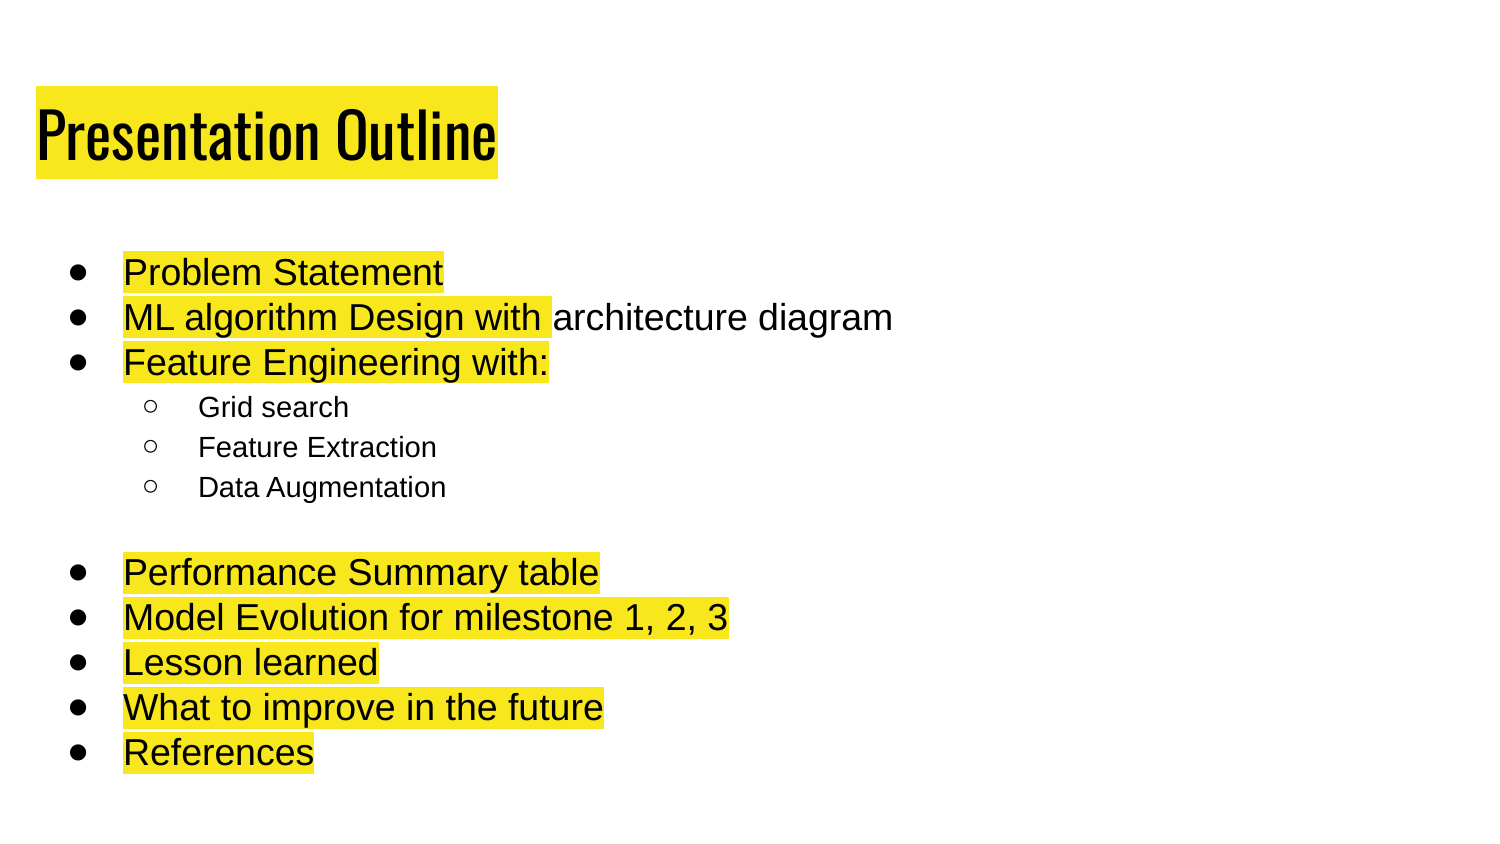

Presentation Outline
Problem Statement
ML algorithm Design with architecture diagram
Feature Engineering with:
Grid search
Feature Extraction
Data Augmentation

Performance Summary table
Model Evolution for milestone 1, 2, 3
Lesson learned
What to improve in the future
References